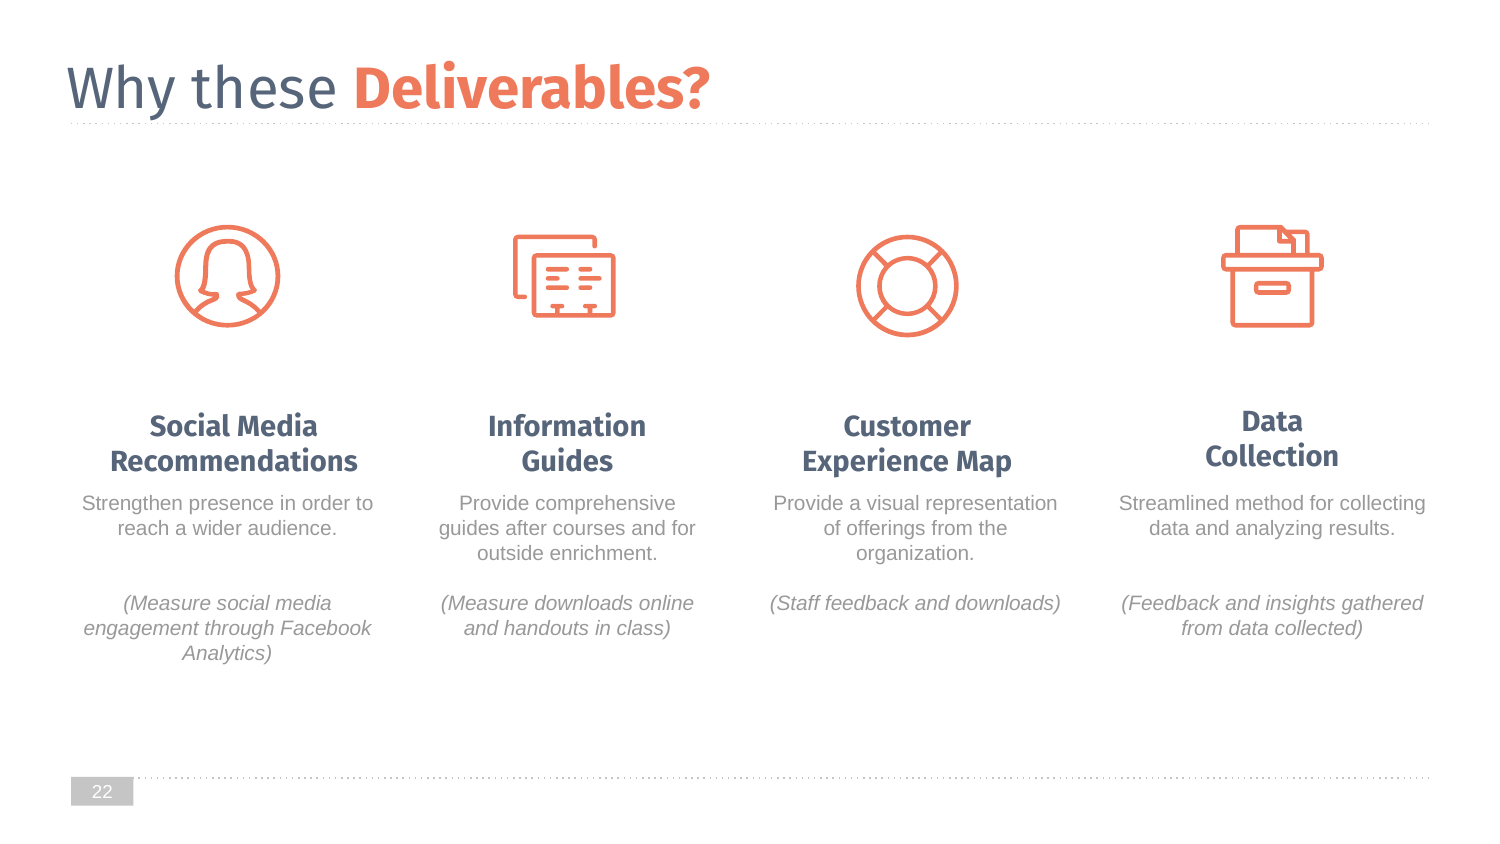

# Why these Deliverables?

Social Media Recommendations
Information Guides
Customer Experience Map
Data
Collection
Streamlined method for collecting data and analyzing results.

(Feedback and insights gathered from data collected)
Provide comprehensive guides after courses and for outside enrichment.

(Measure downloads online and handouts in class)
Strengthen presence in order to reach a wider audience.

(Measure social media engagement through Facebook Analytics)
Provide a visual representation of offerings from the organization.

(Staff feedback and downloads)
22